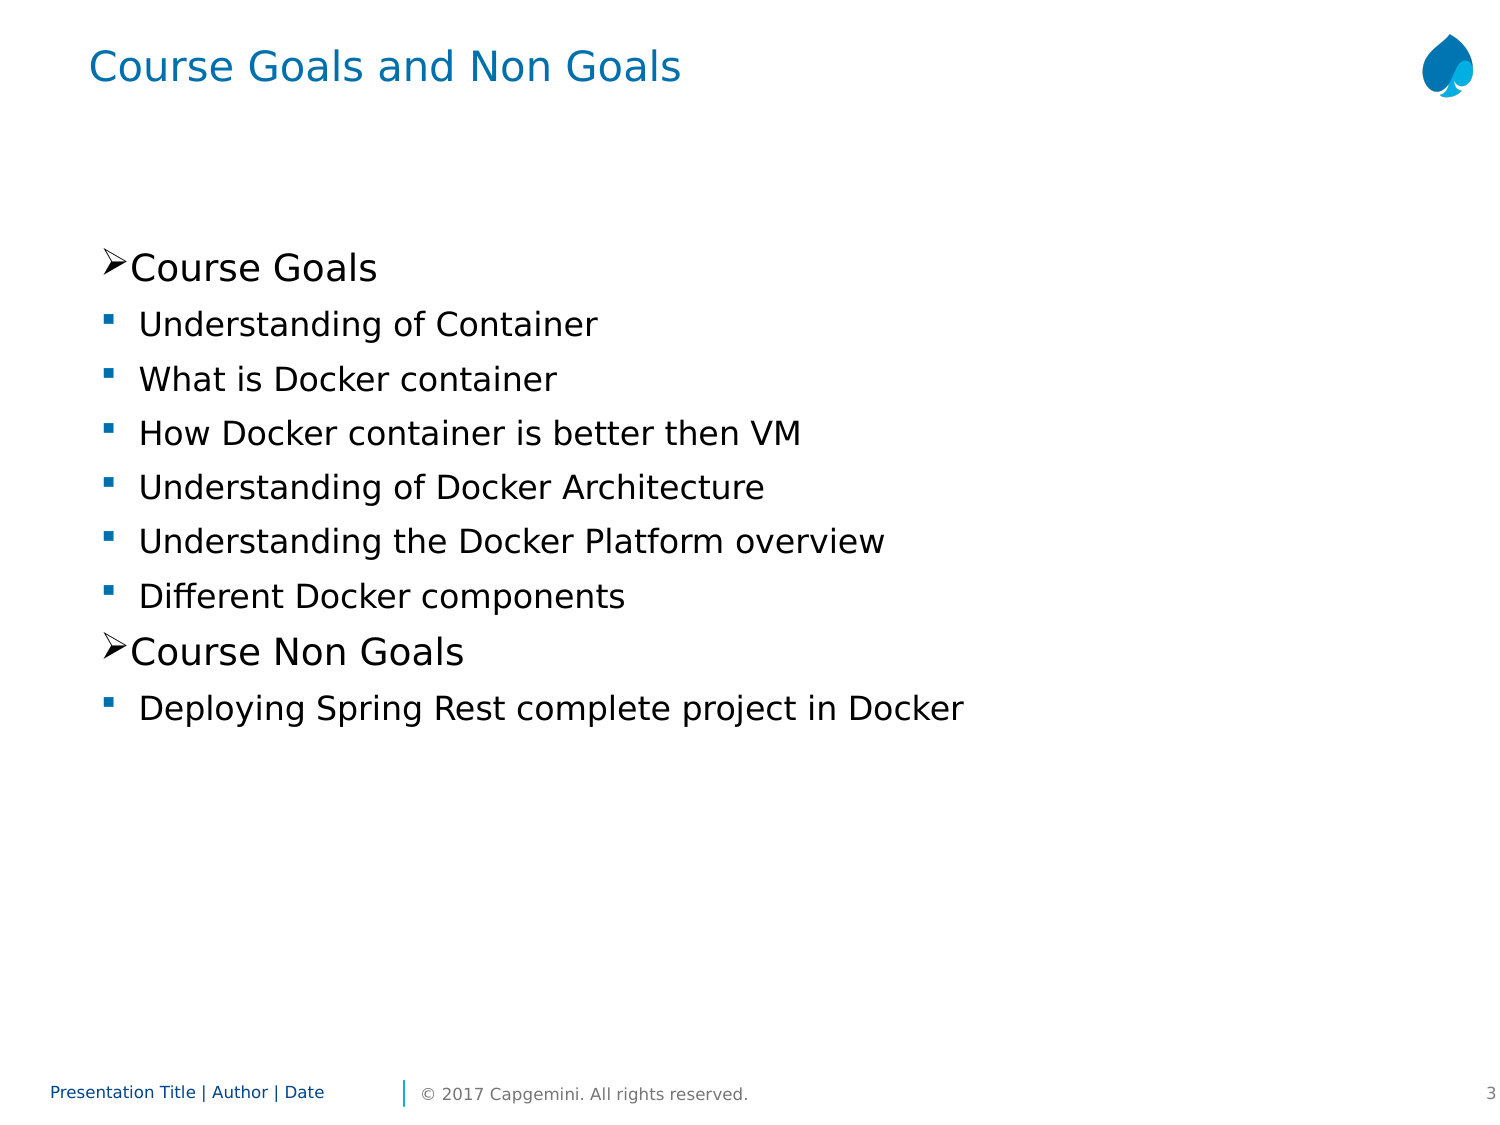

Course Goals and Non Goals
Course Goals
Understanding of Container
What is Docker container
How Docker container is better then VM
Understanding of Docker Architecture
Understanding the Docker Platform overview
Different Docker components
Course Non Goals
Deploying Spring Rest complete project in Docker